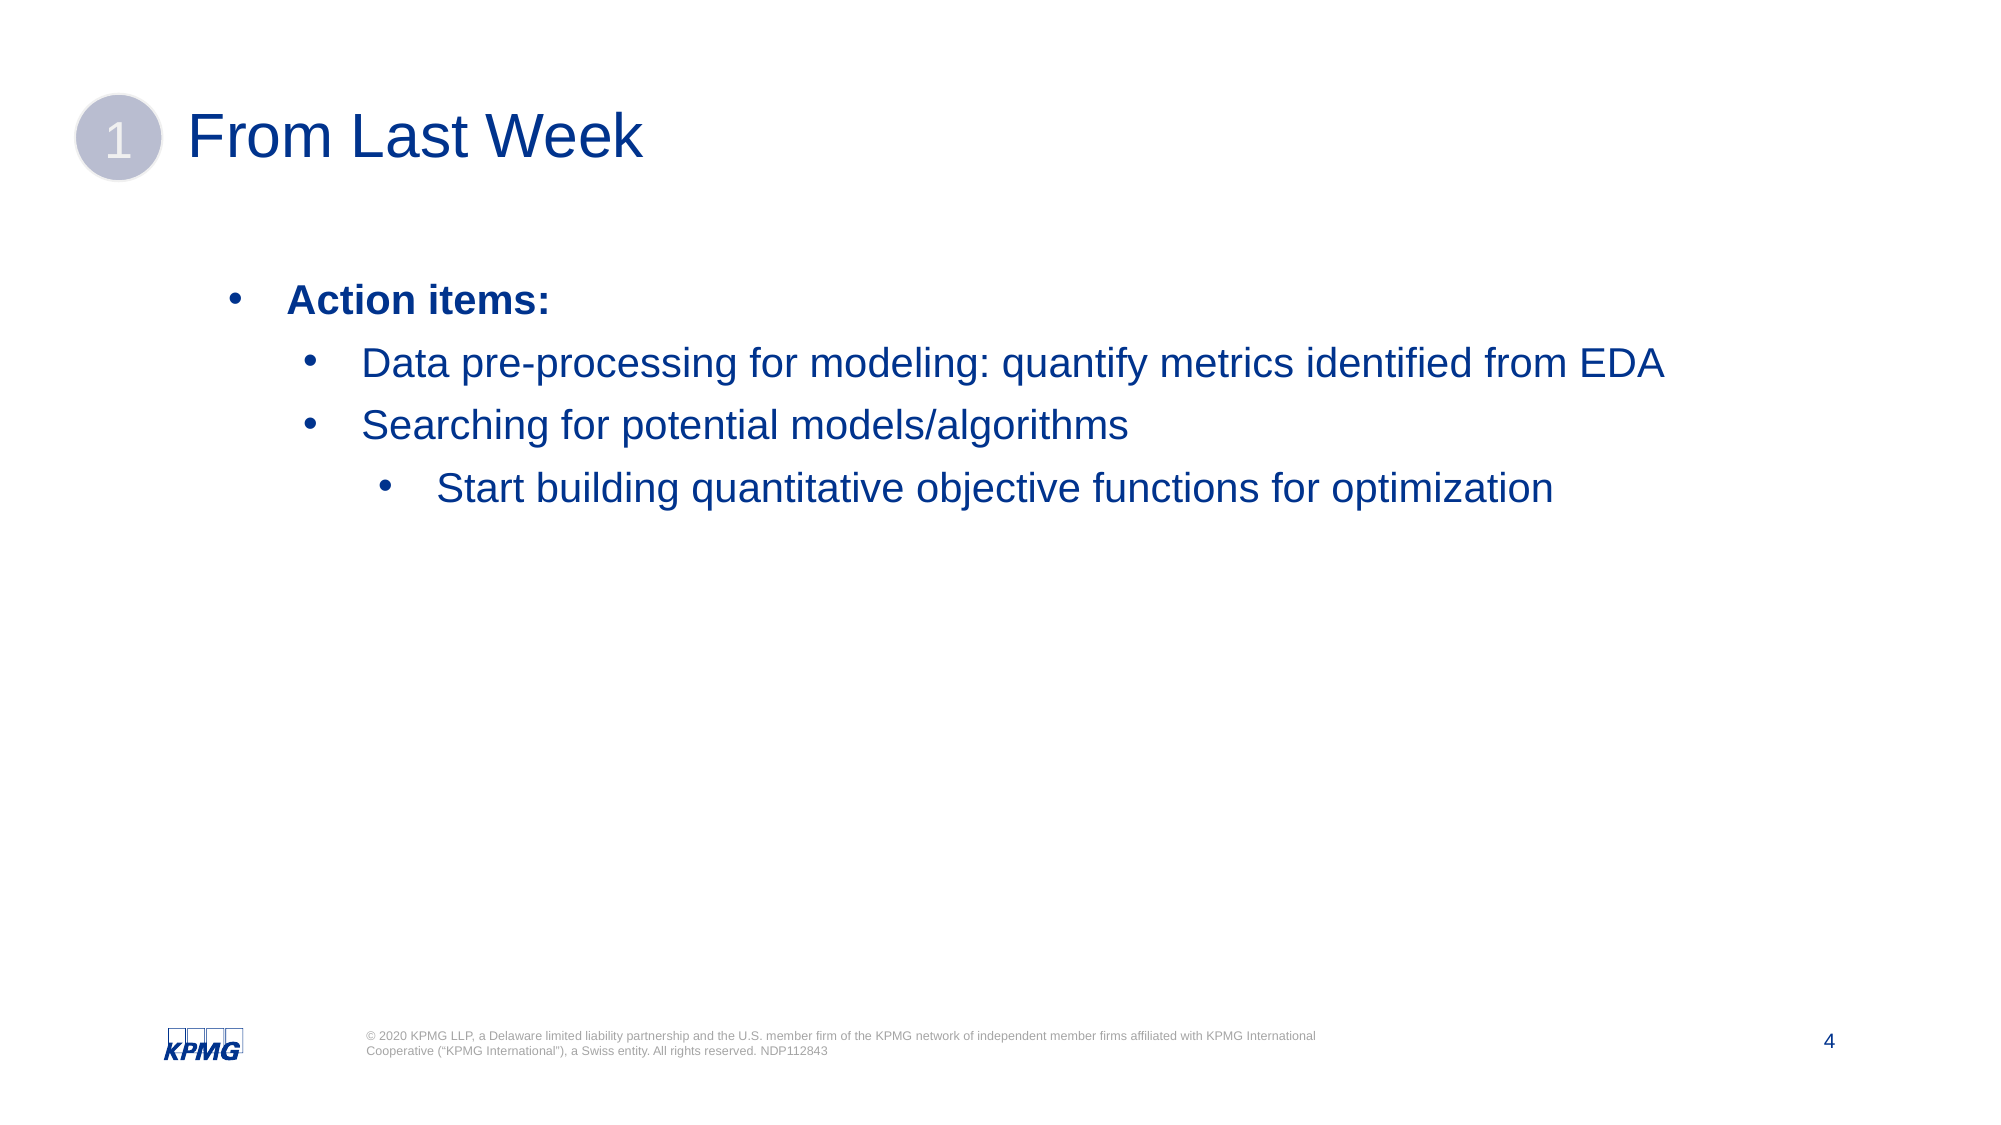

# From Last Week
1

Action items:
Data pre-processing for modeling: quantify metrics identified from EDA
Searching for potential models/algorithms
Start building quantitative objective functions for optimization